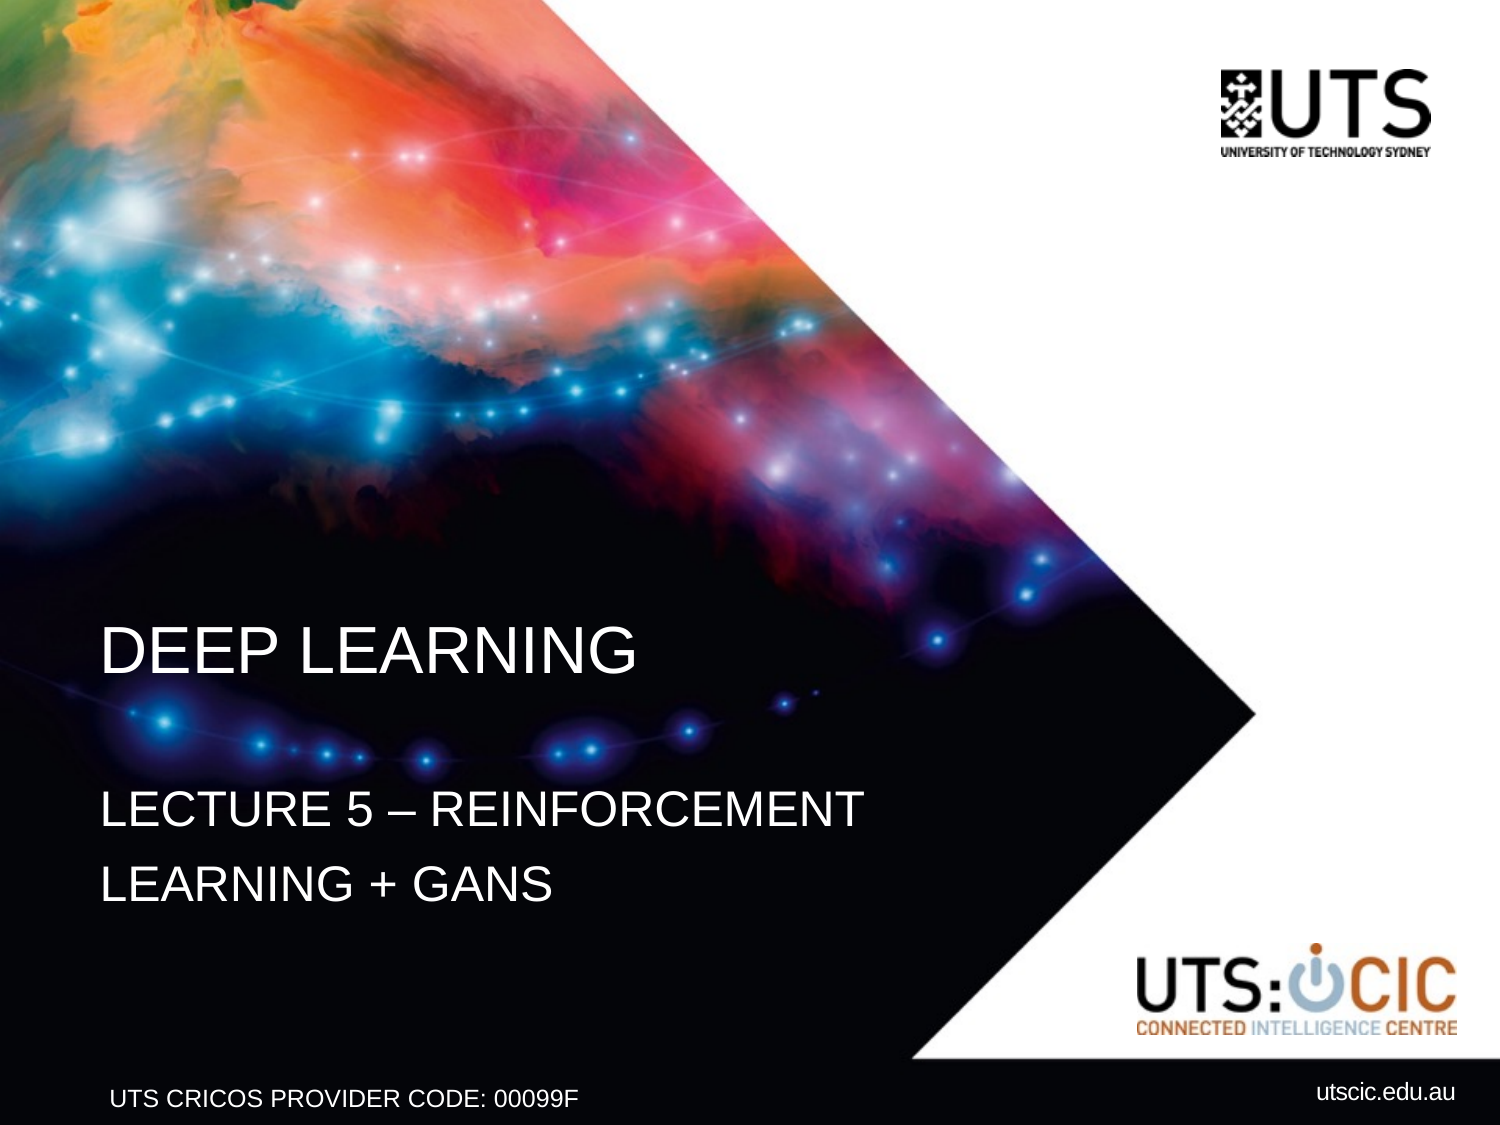

# Deep Learning Lecture 5 – Reinforcement Learning + GANs
utscic.edu.au